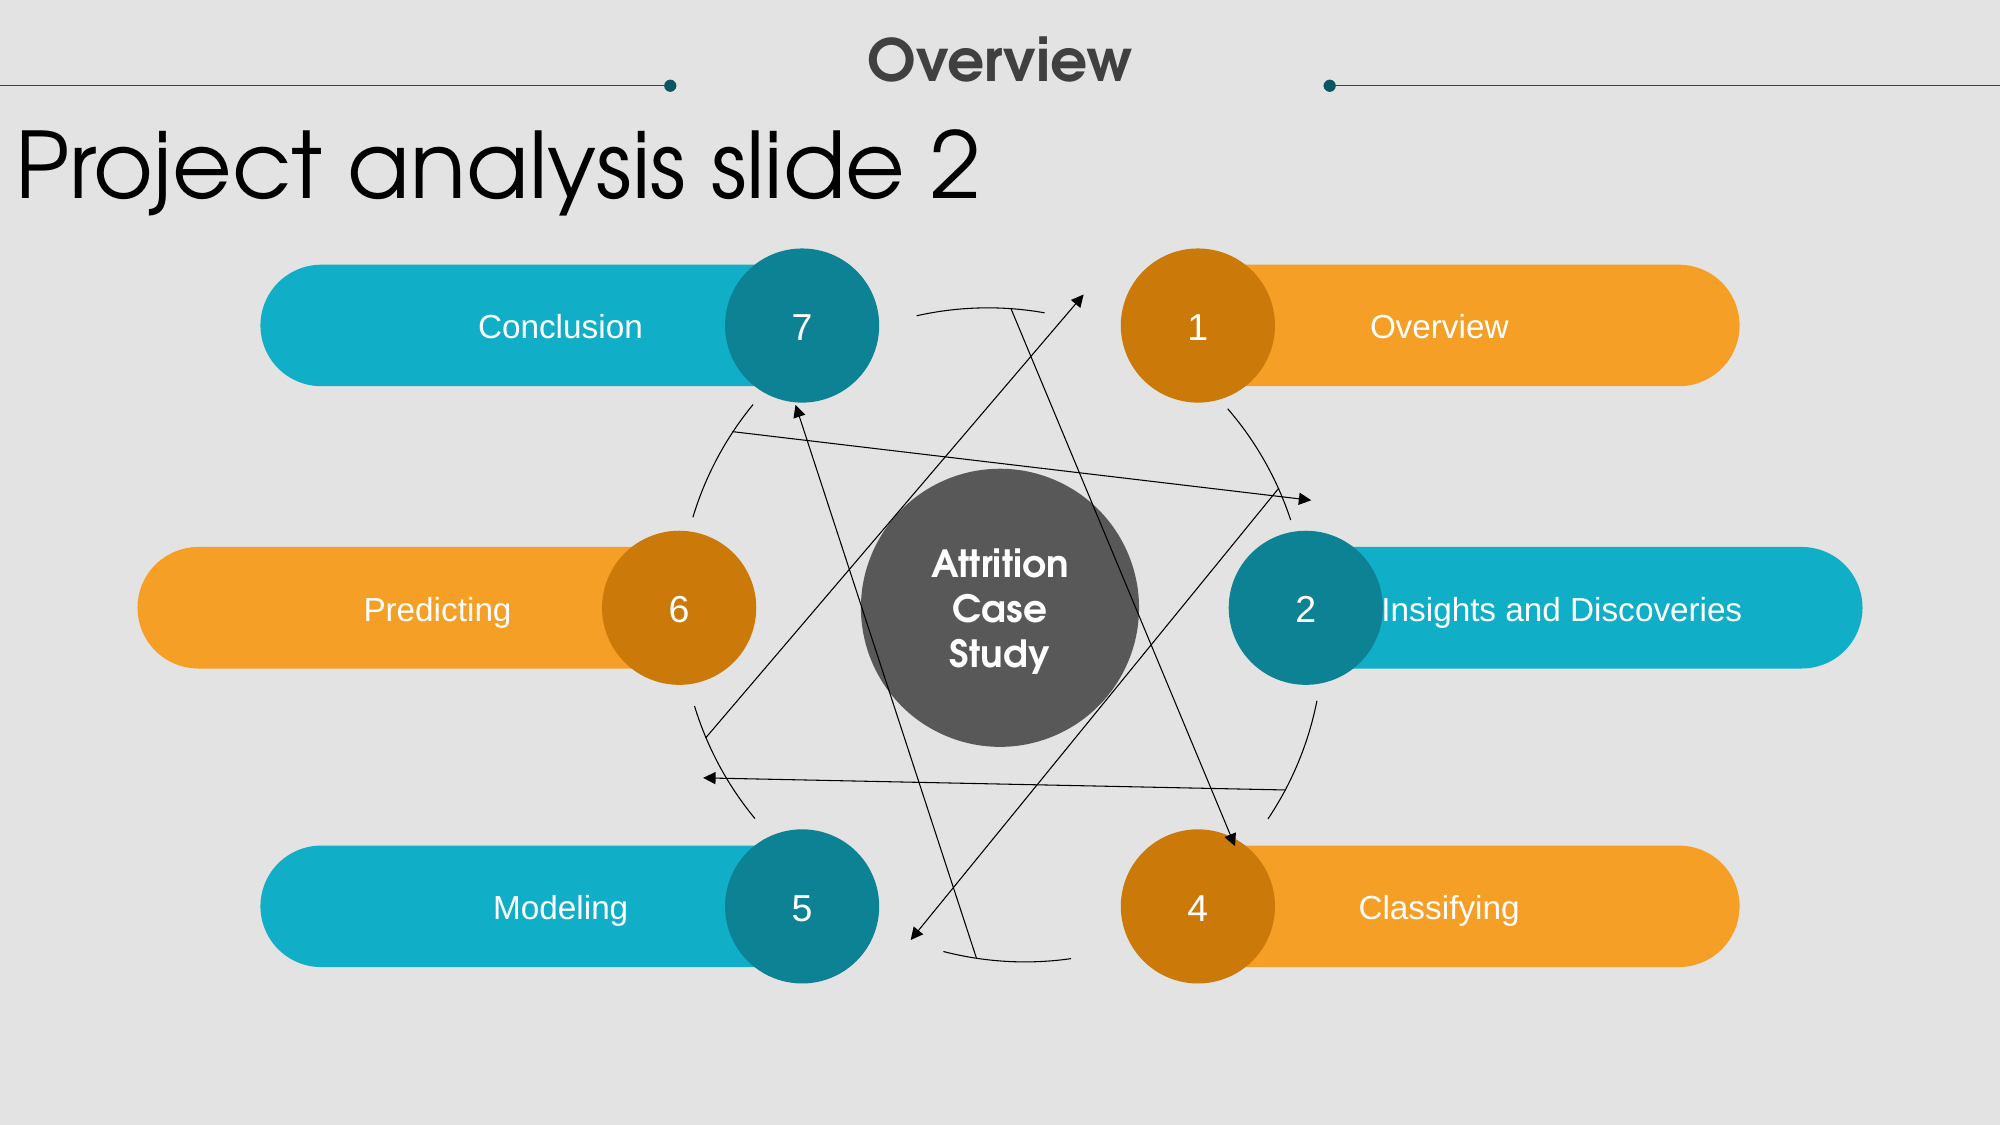

Overview
Project analysis slide 2
7
1
Conclusion
Overview

Attrition Case Study
6
2
Predicting
Insights and Discoveries
5
4
Modeling
Classifying